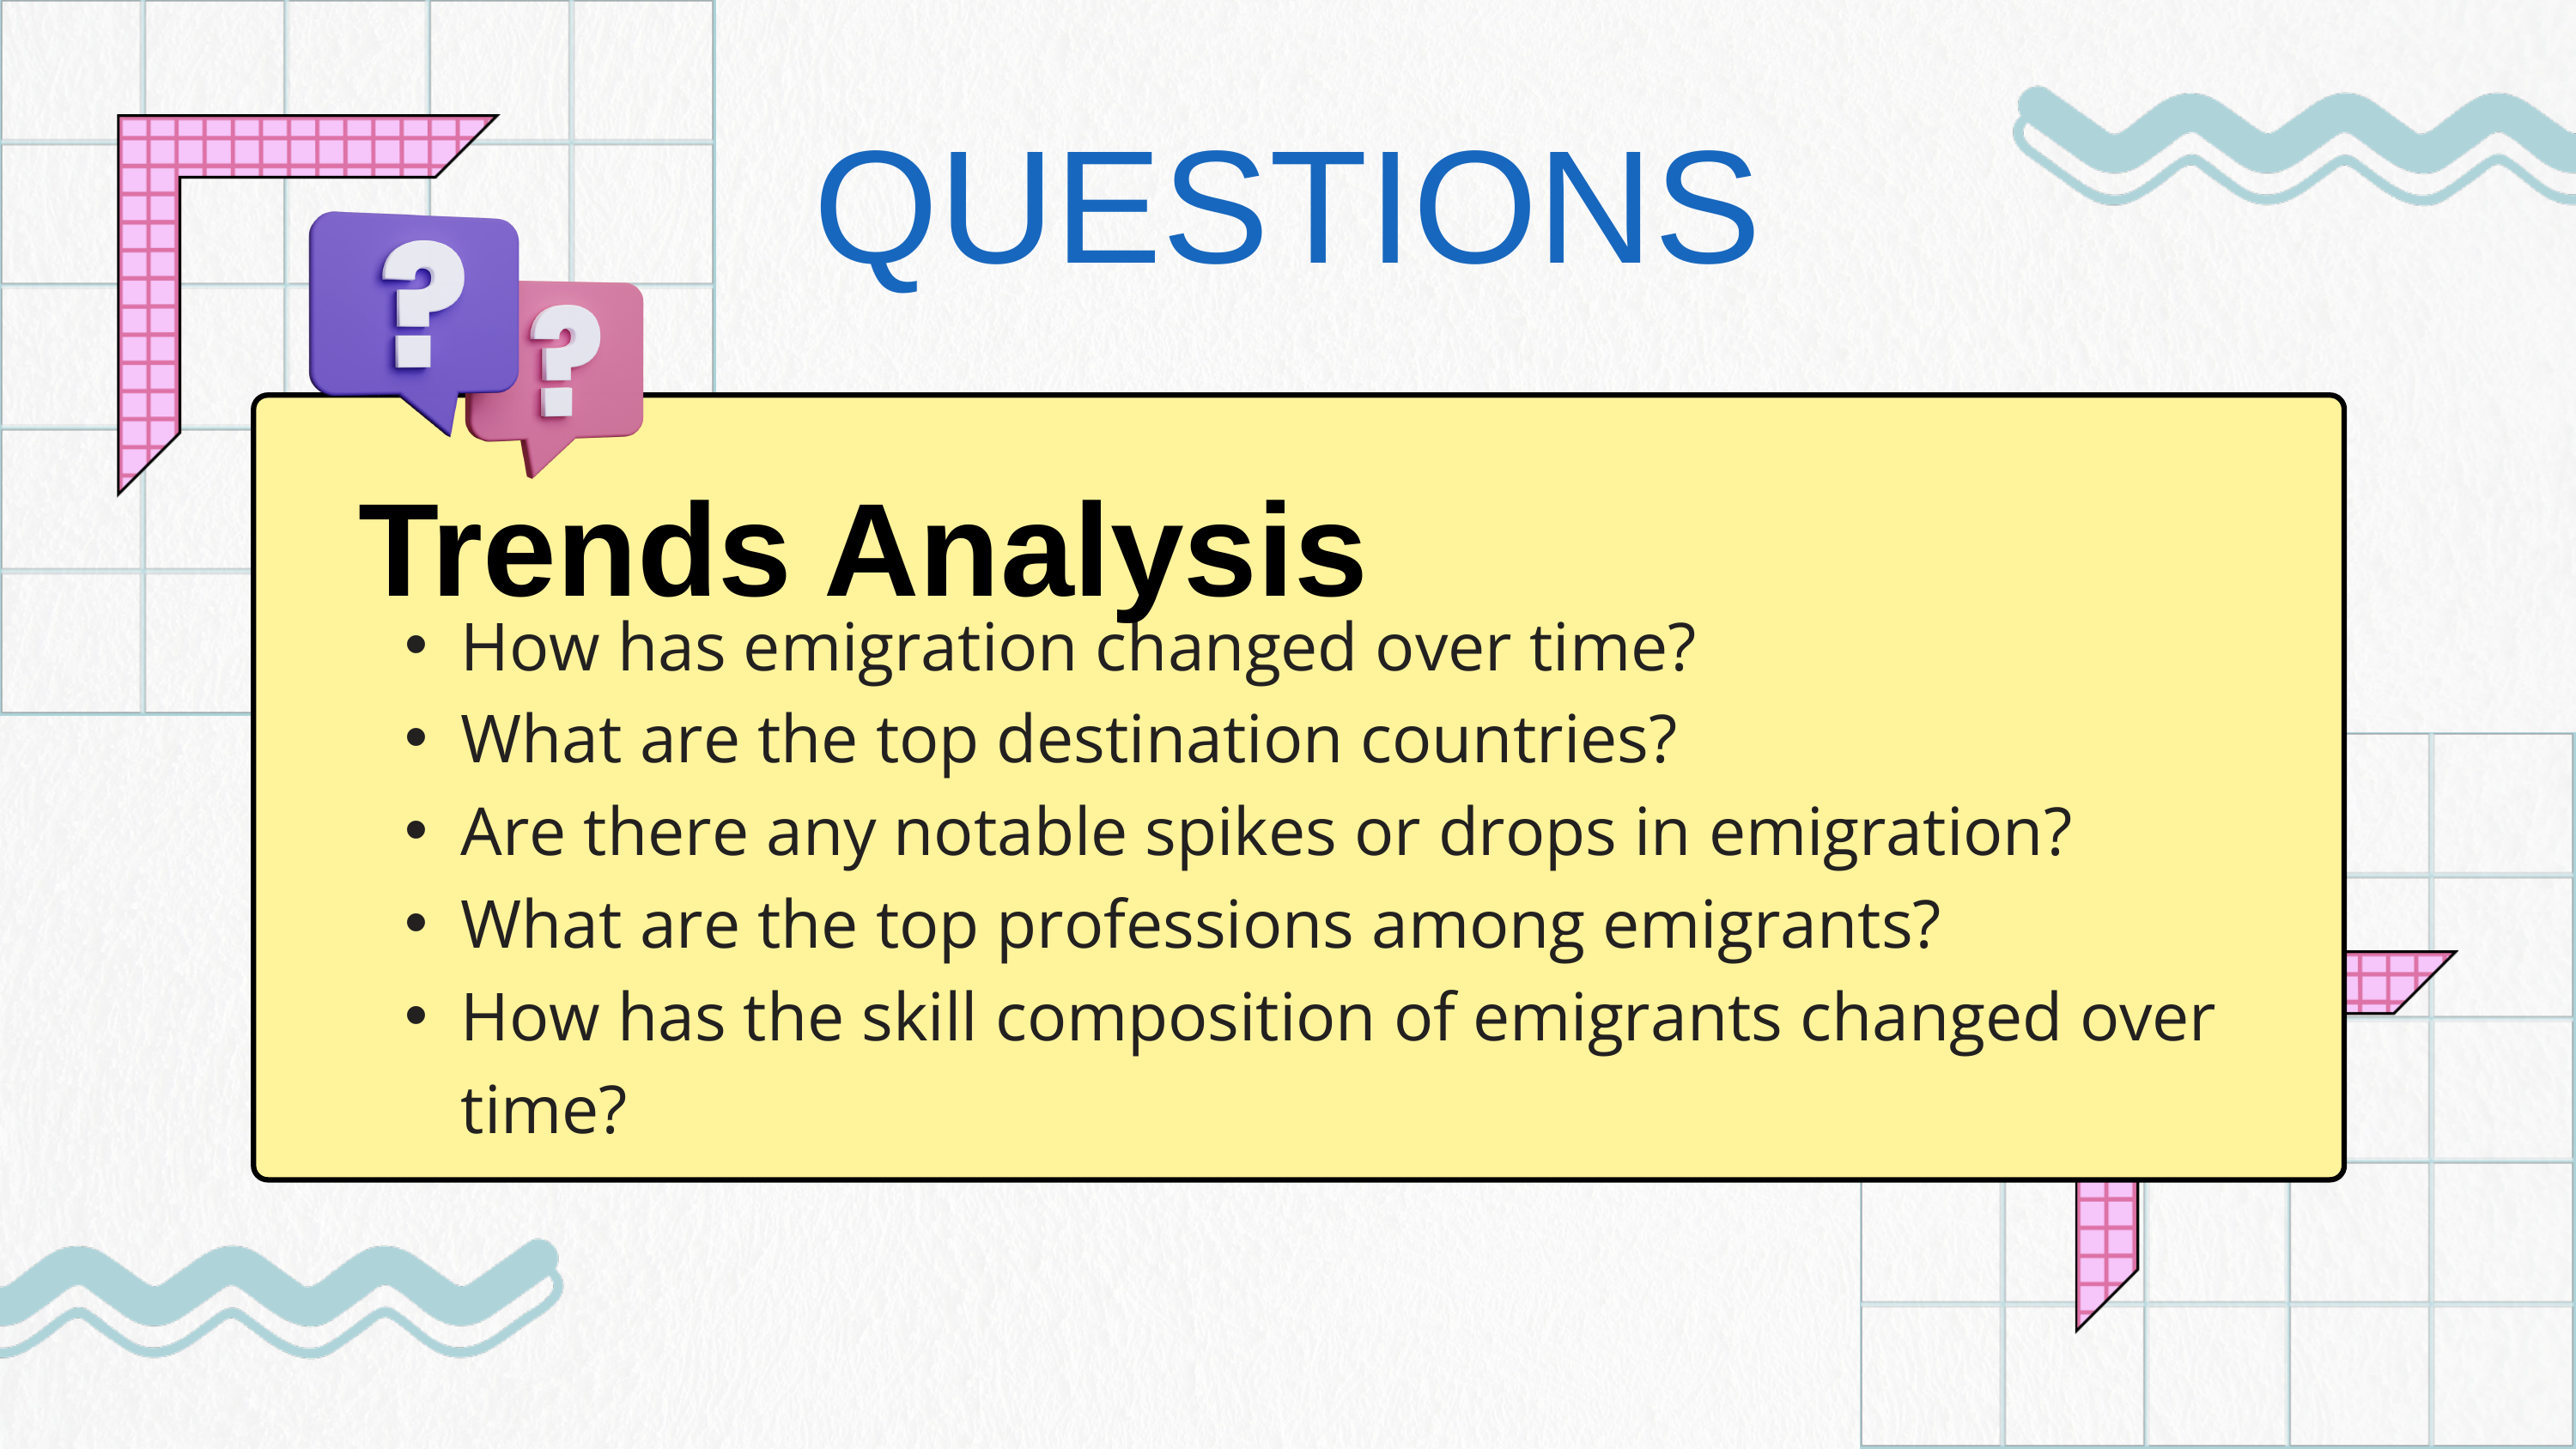

QUESTIONS

Trends Analysis
How has emigration changed over time?
What are the top destination countries?
Are there any notable spikes or drops in emigration?
What are the top professions among emigrants?
How has the skill composition of emigrants changed over time?